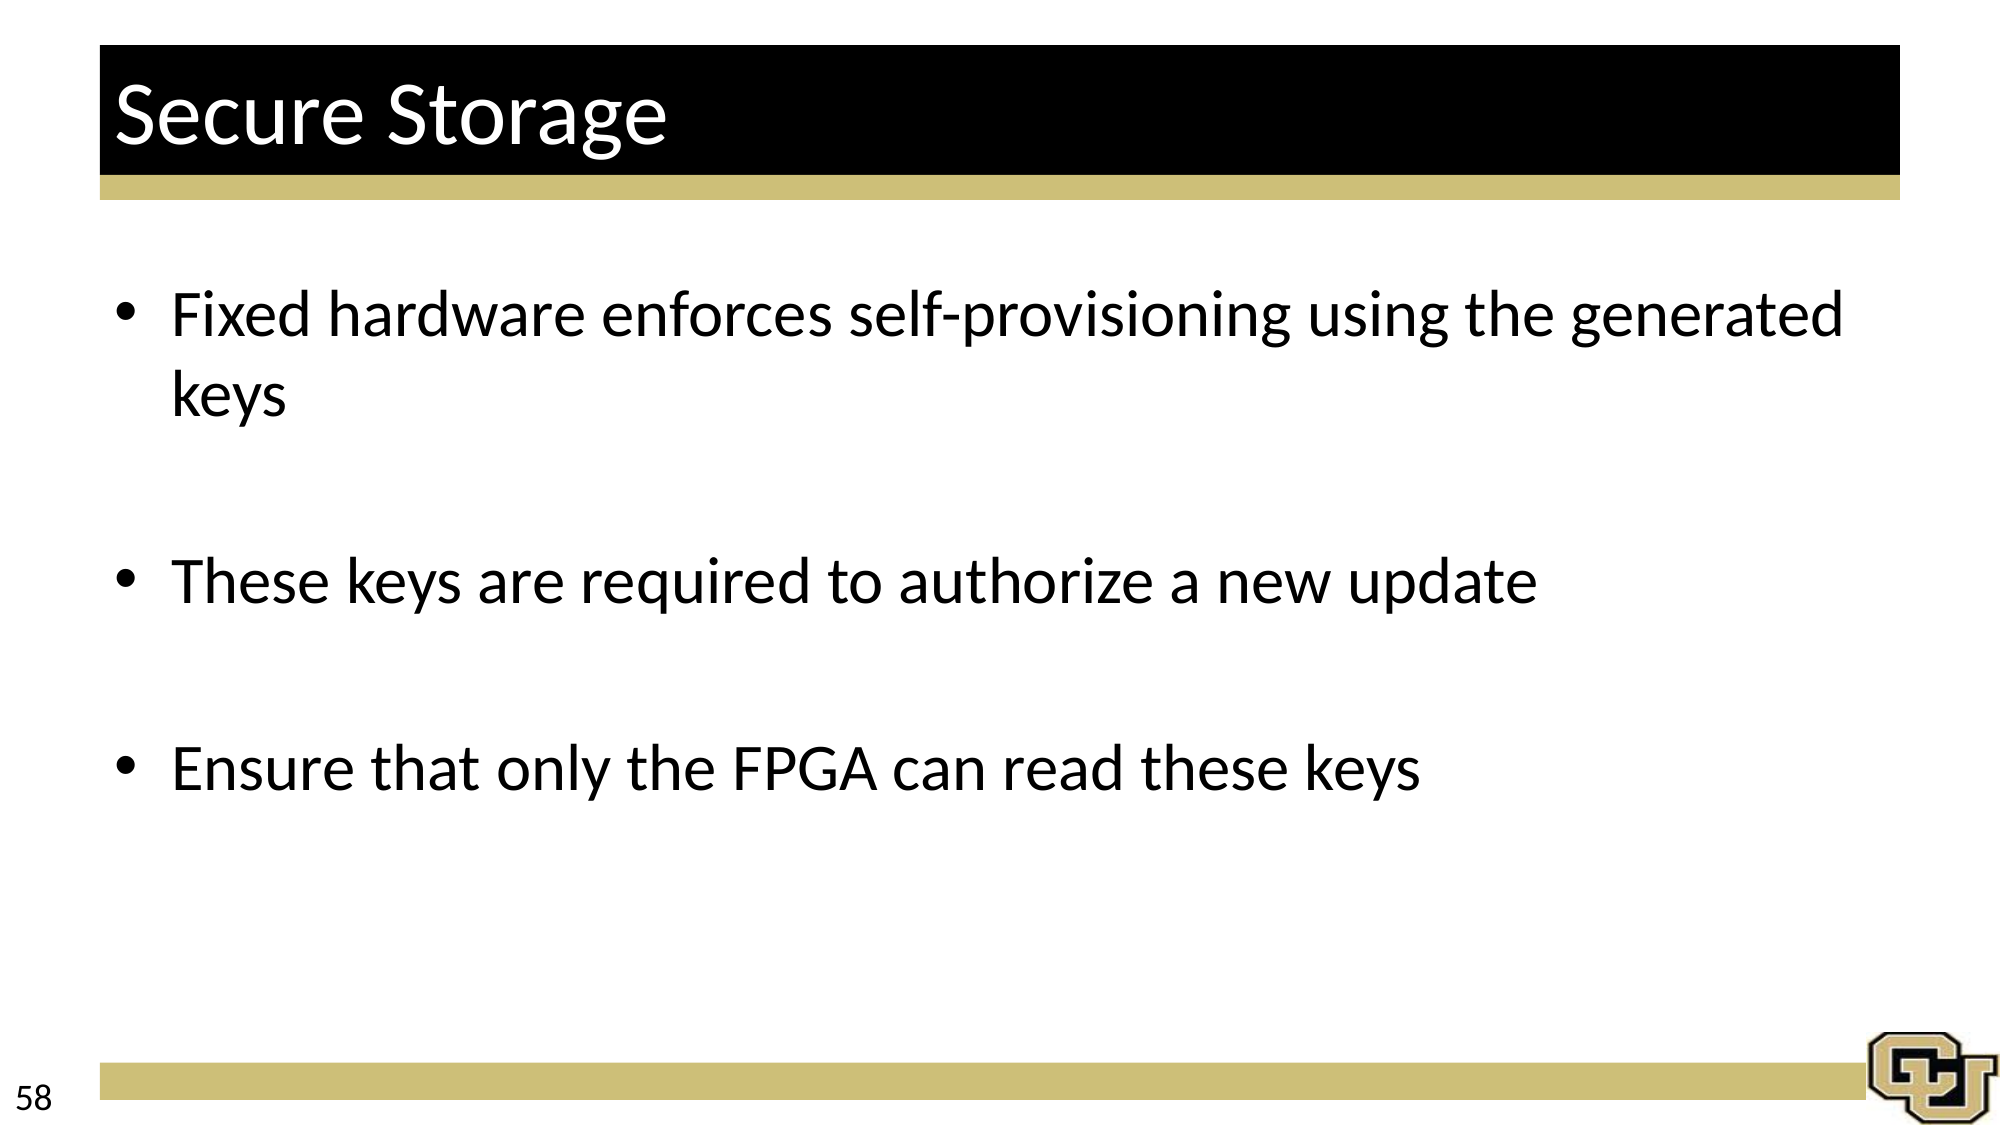

# Secure Storage
Fixed hardware enforces self-provisioning using the generated keys

These keys are required to authorize a new update

Ensure that only the FPGA can read these keys

58